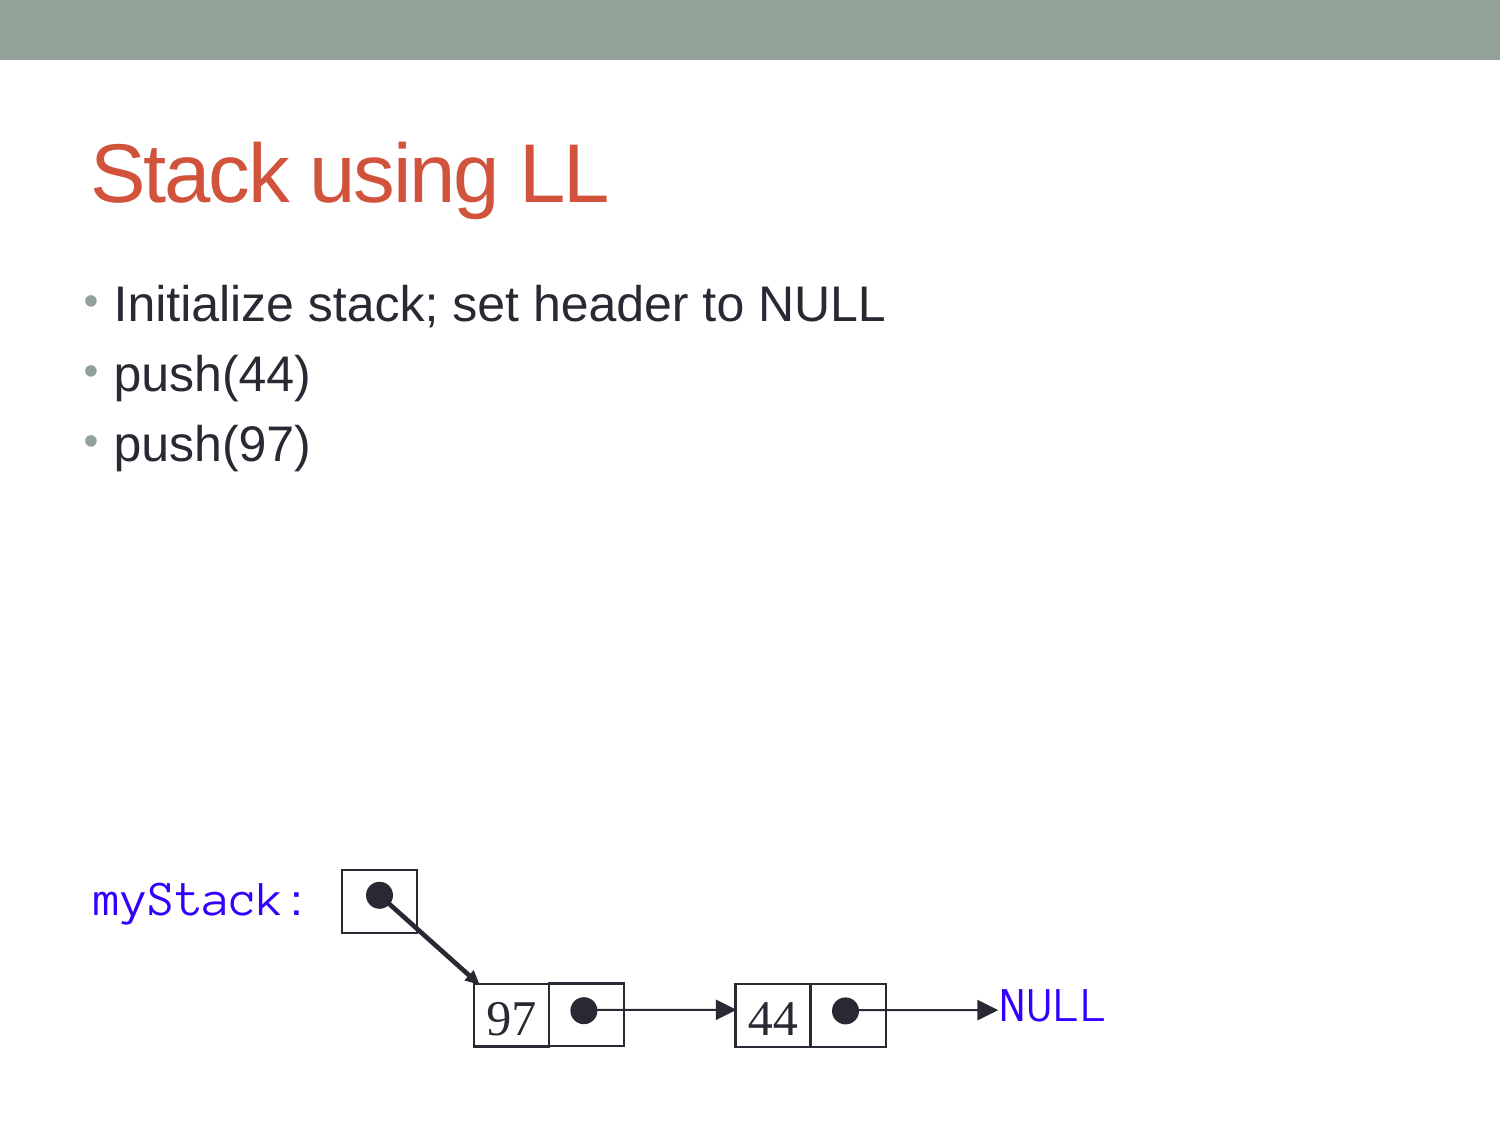

# Stack using LL
Initialize stack; set header to NULL
push(44)
push(97)

myStack:

NULL

97

44